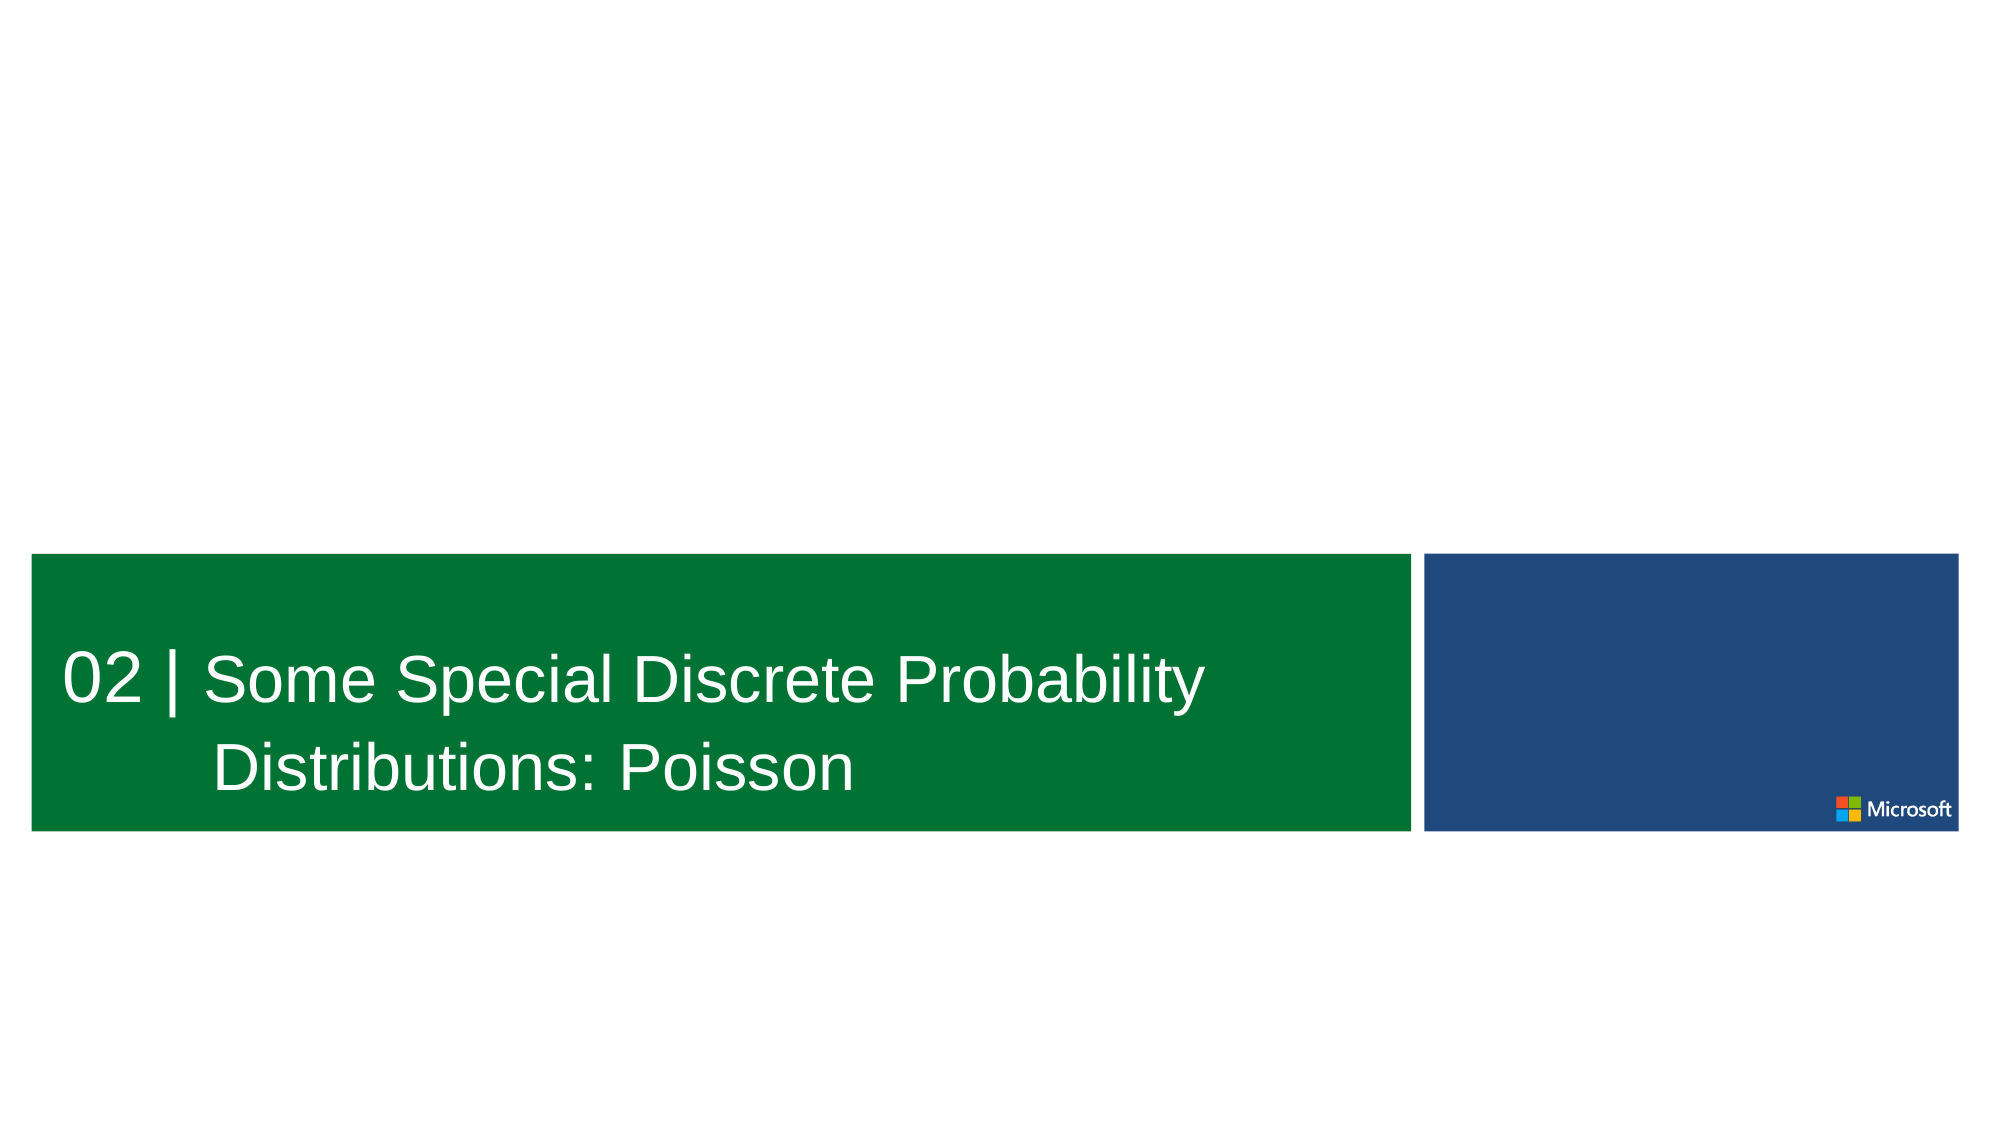

02 | Some Special Discrete Probability Distributions: Poisson